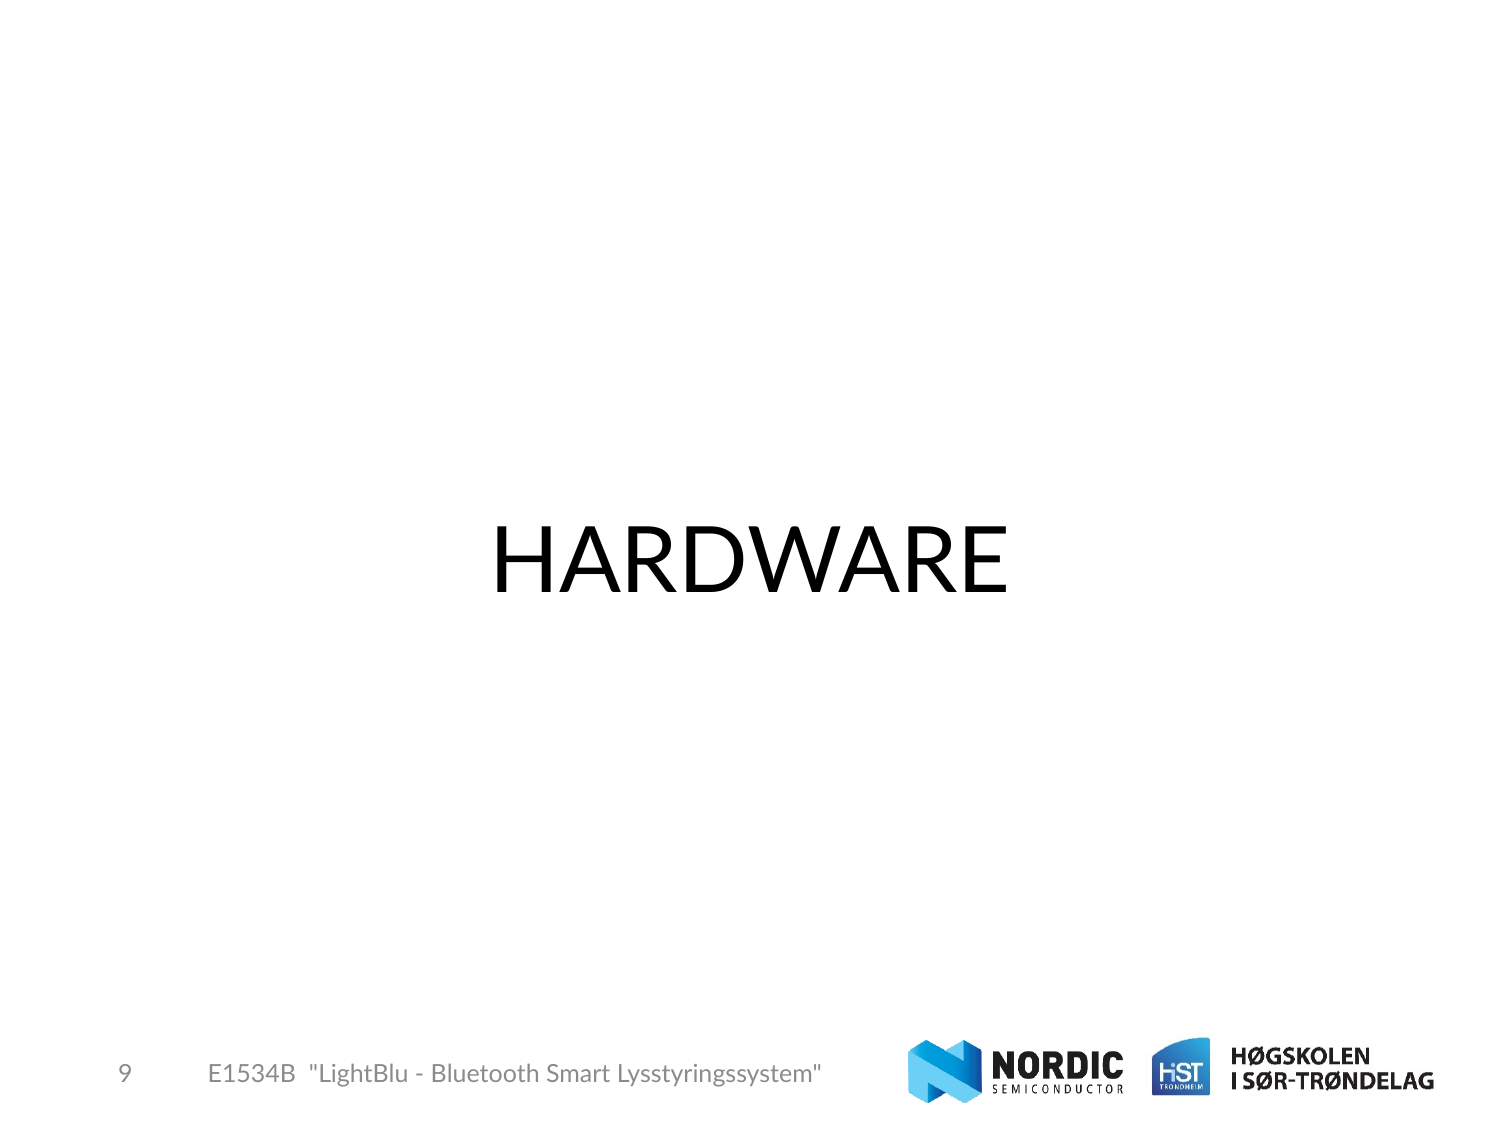

# HARDWARE
9
E1534B  "LightBlu - Bluetooth Smart Lysstyringssystem"